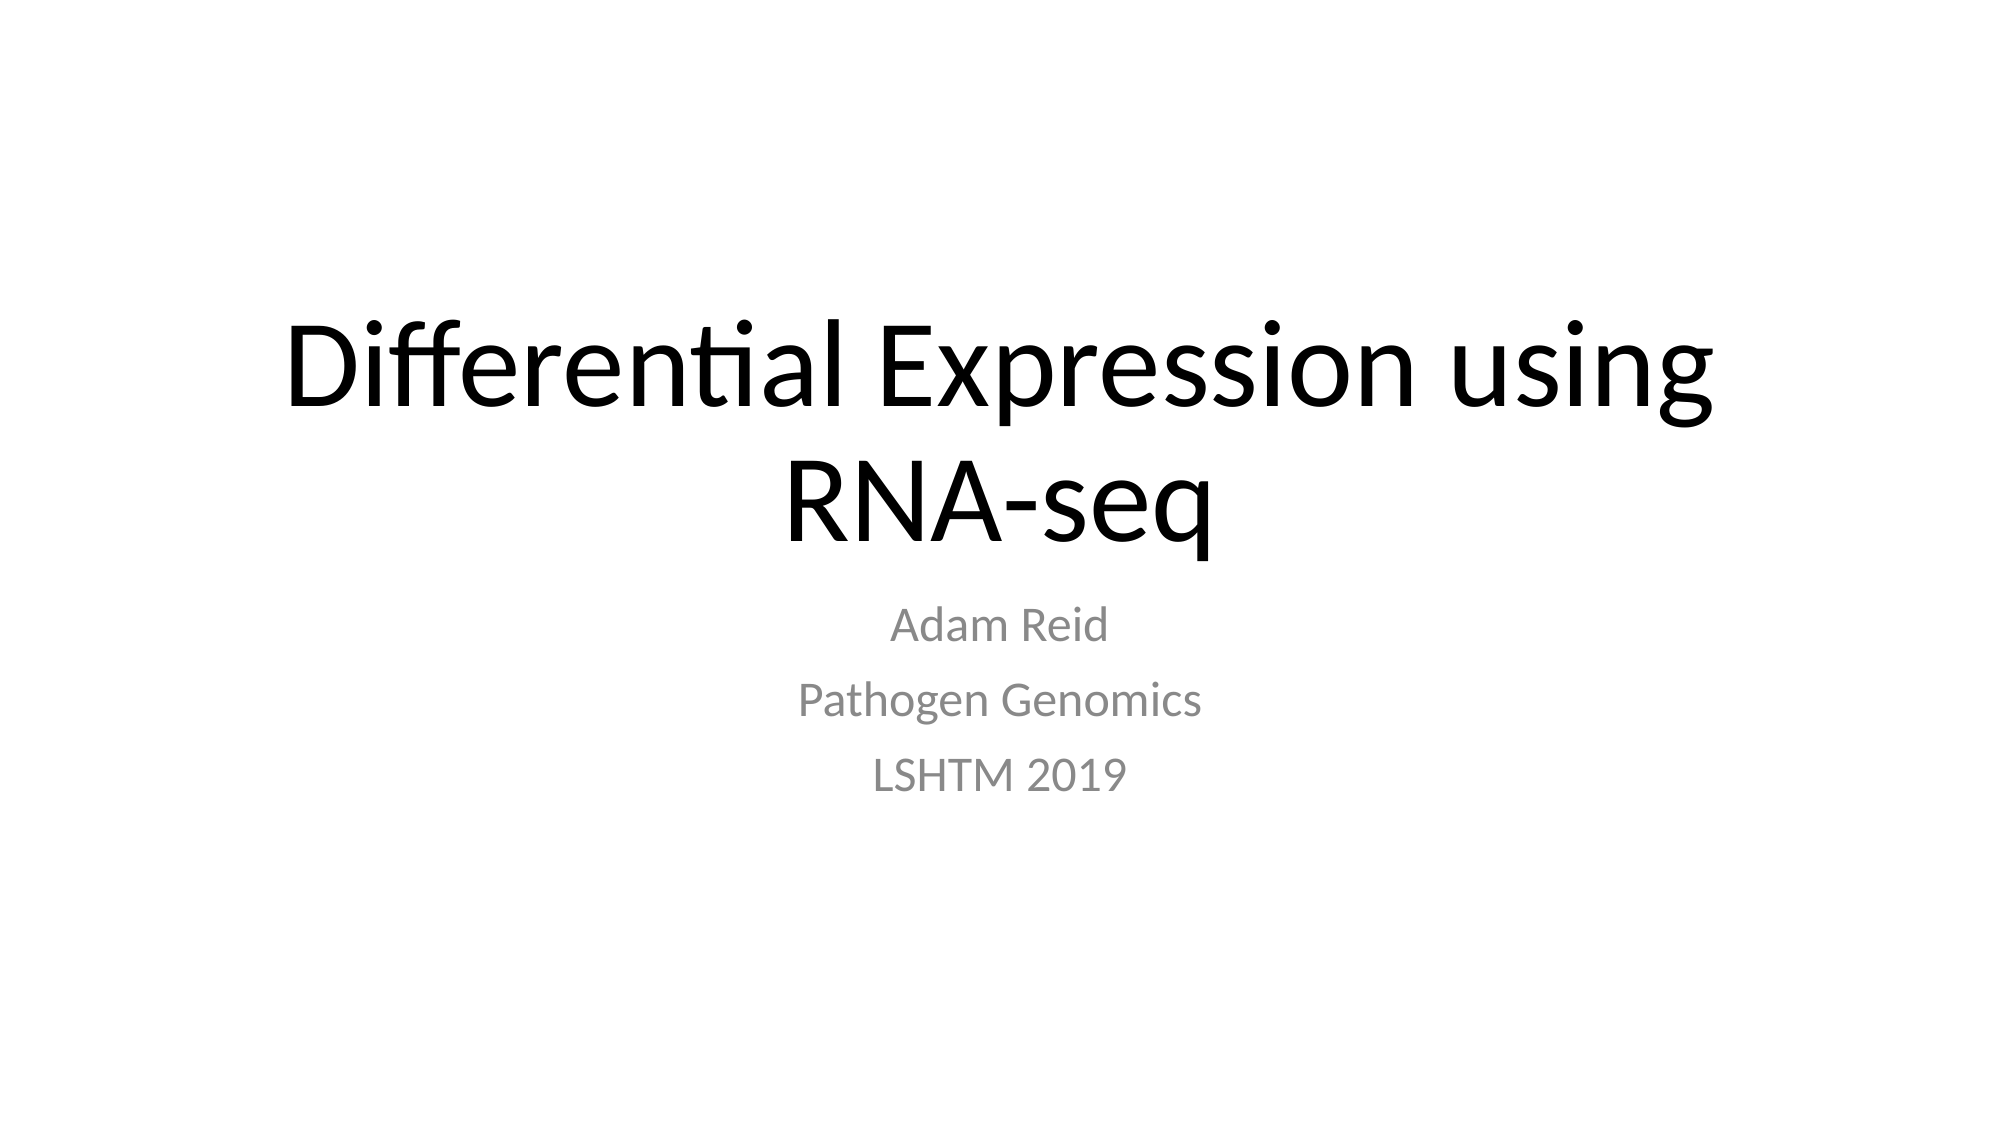

# Differential Expression using RNA-seq
Adam Reid
Pathogen Genomics
LSHTM 2019